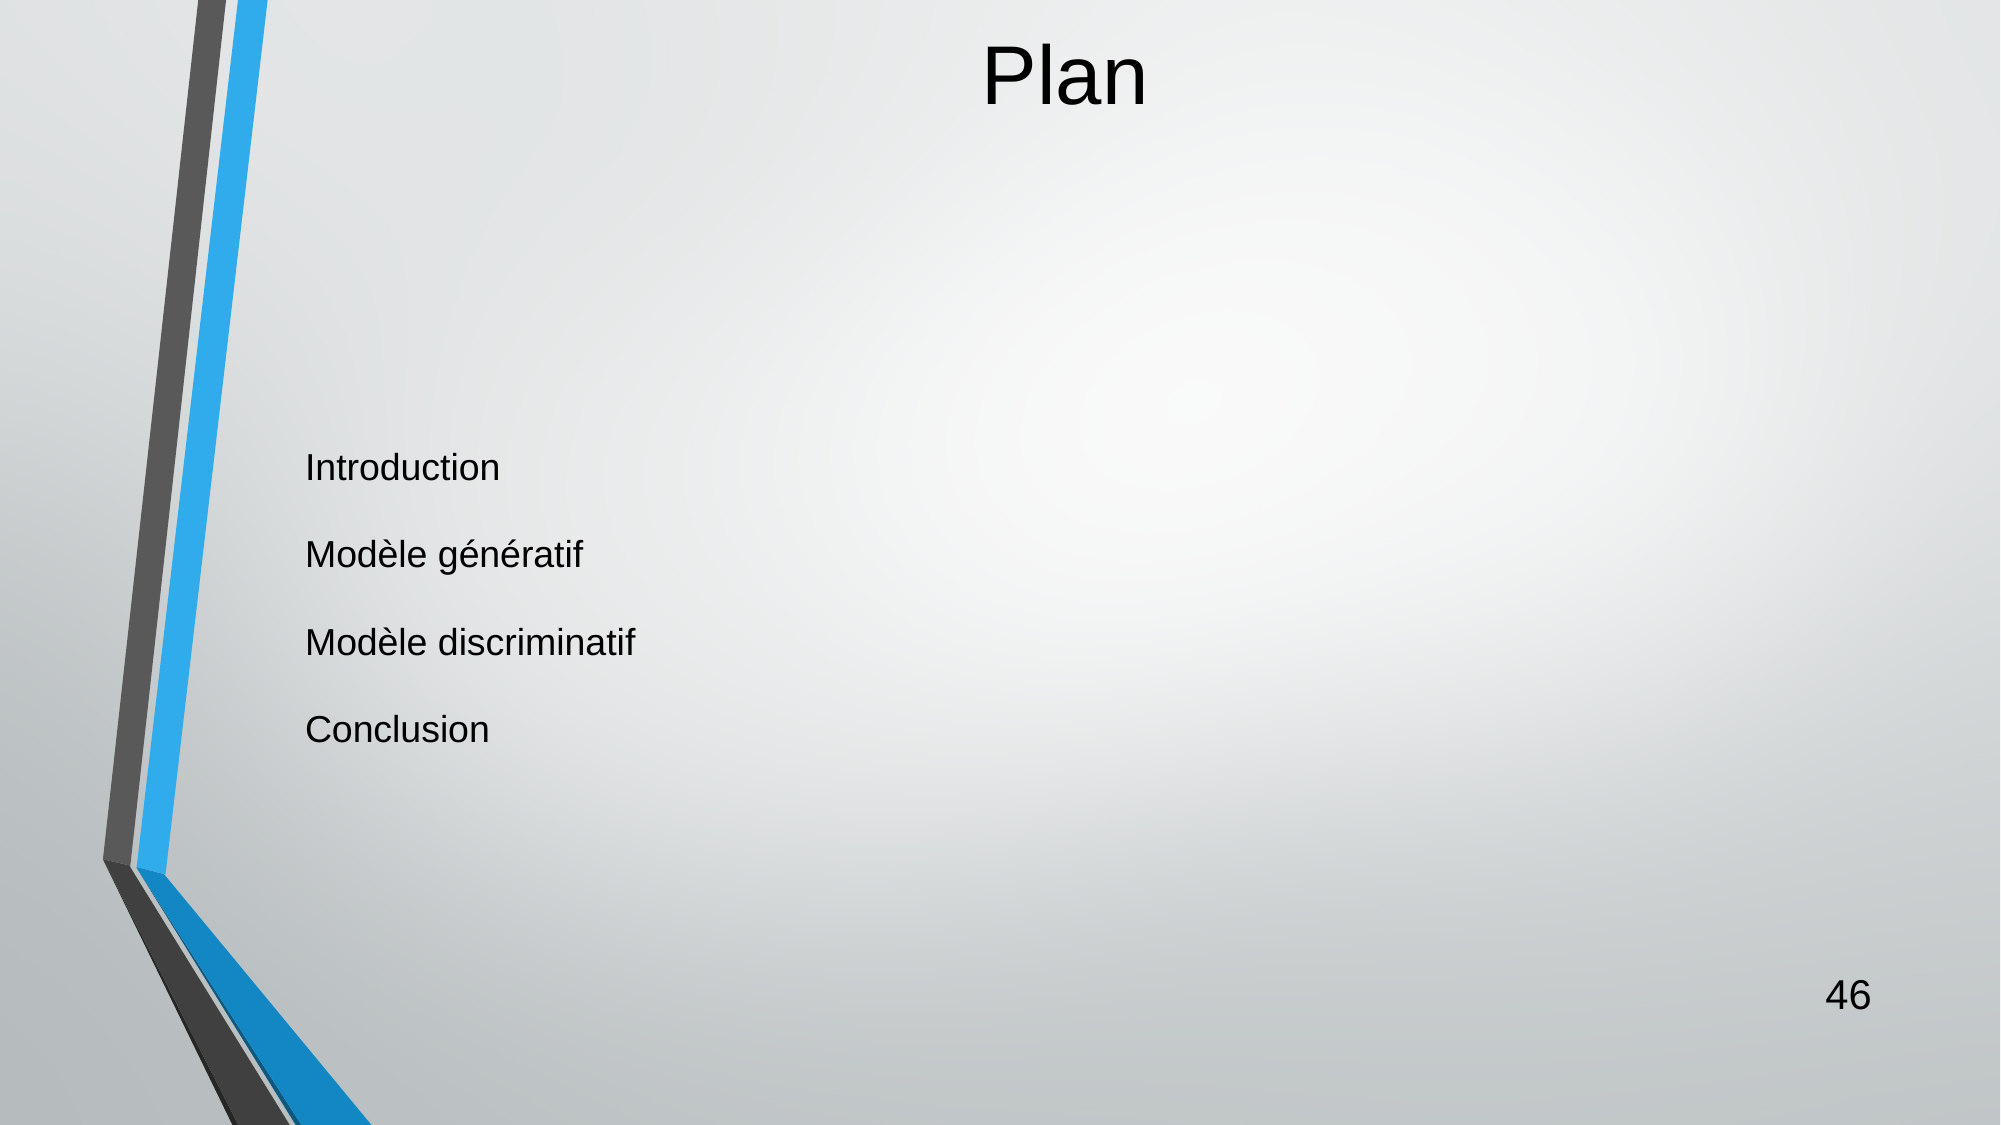

# Plan
Introduction
Modèle génératif
Modèle discriminatif
Conclusion
46